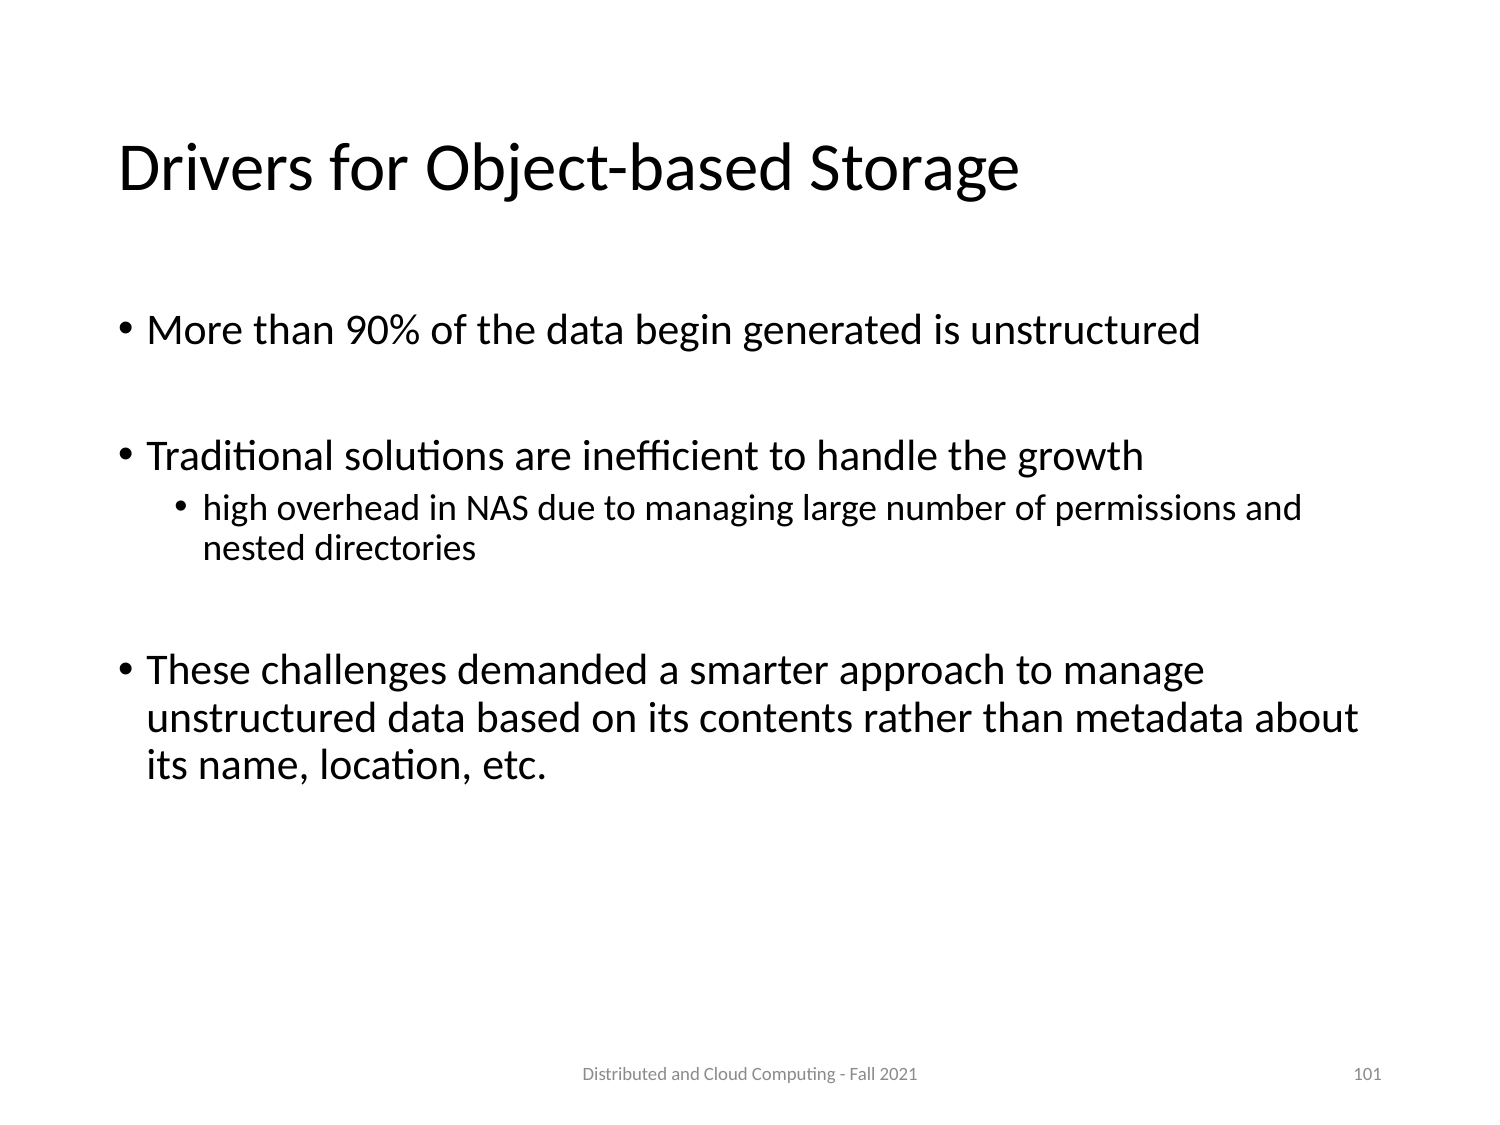

# Drivers for Object-based Storage
More than 90% of the data begin generated is unstructured

Traditional solutions are inefficient to handle the growth
high overhead in NAS due to managing large number of permissions and nested directories

These challenges demanded a smarter approach to manage unstructured data based on its contents rather than metadata about its name, location, etc.

Distributed and Cloud Computing - Fall 2021
101